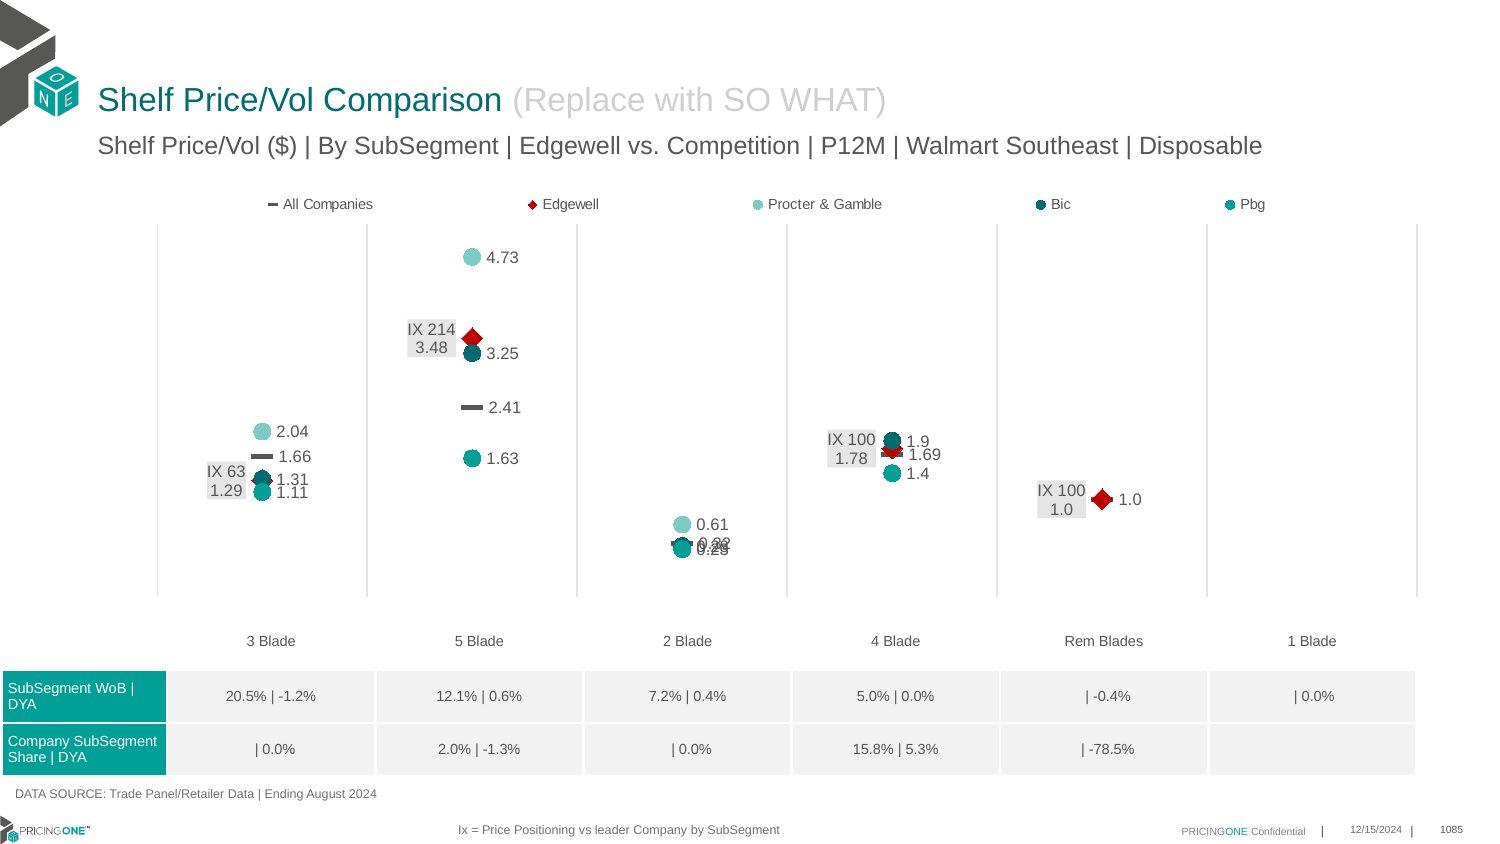

# Shelf Price/Vol Comparison (Replace with SO WHAT)
Shelf Price/Vol ($) | By SubSegment | Edgewell vs. Competition | P12M | Walmart Southeast | Disposable

### Chart

| Category | All Companies | Edgewell | Procter & Gamble | Bic | Pbg |
|---|---|---|---|---|---|
| IX 63 | 1.66 | 1.29 | 2.04 | 1.31 | 1.11 |
| IX 214 | 2.41 | 3.48 | 4.73 | 3.25 | 1.63 |
| IX 0 | 0.32 | None | 0.61 | 0.28 | 0.23 |
| IX 100 | 1.69 | 1.78 | None | 1.9 | 1.4 |
| IX 100 | 1.0 | 1.0 | None | None | None |
| None | None | None | None | None | None |
|  | 3 Blade | 5 Blade | 2 Blade | 4 Blade | Rem Blades | 1 Blade |
| --- | --- | --- | --- | --- | --- | --- |
| SubSegment WoB | DYA | 20.5% | -1.2% | 12.1% | 0.6% | 7.2% | 0.4% | 5.0% | 0.0% | | -0.4% | | 0.0% |
| Company SubSegment Share | DYA | | 0.0% | 2.0% | -1.3% | | 0.0% | 15.8% | 5.3% | | -78.5% |  |
DATA SOURCE: Trade Panel/Retailer Data | Ending August 2024
Ix = Price Positioning vs leader Company by SubSegment
12/15/2024
1085